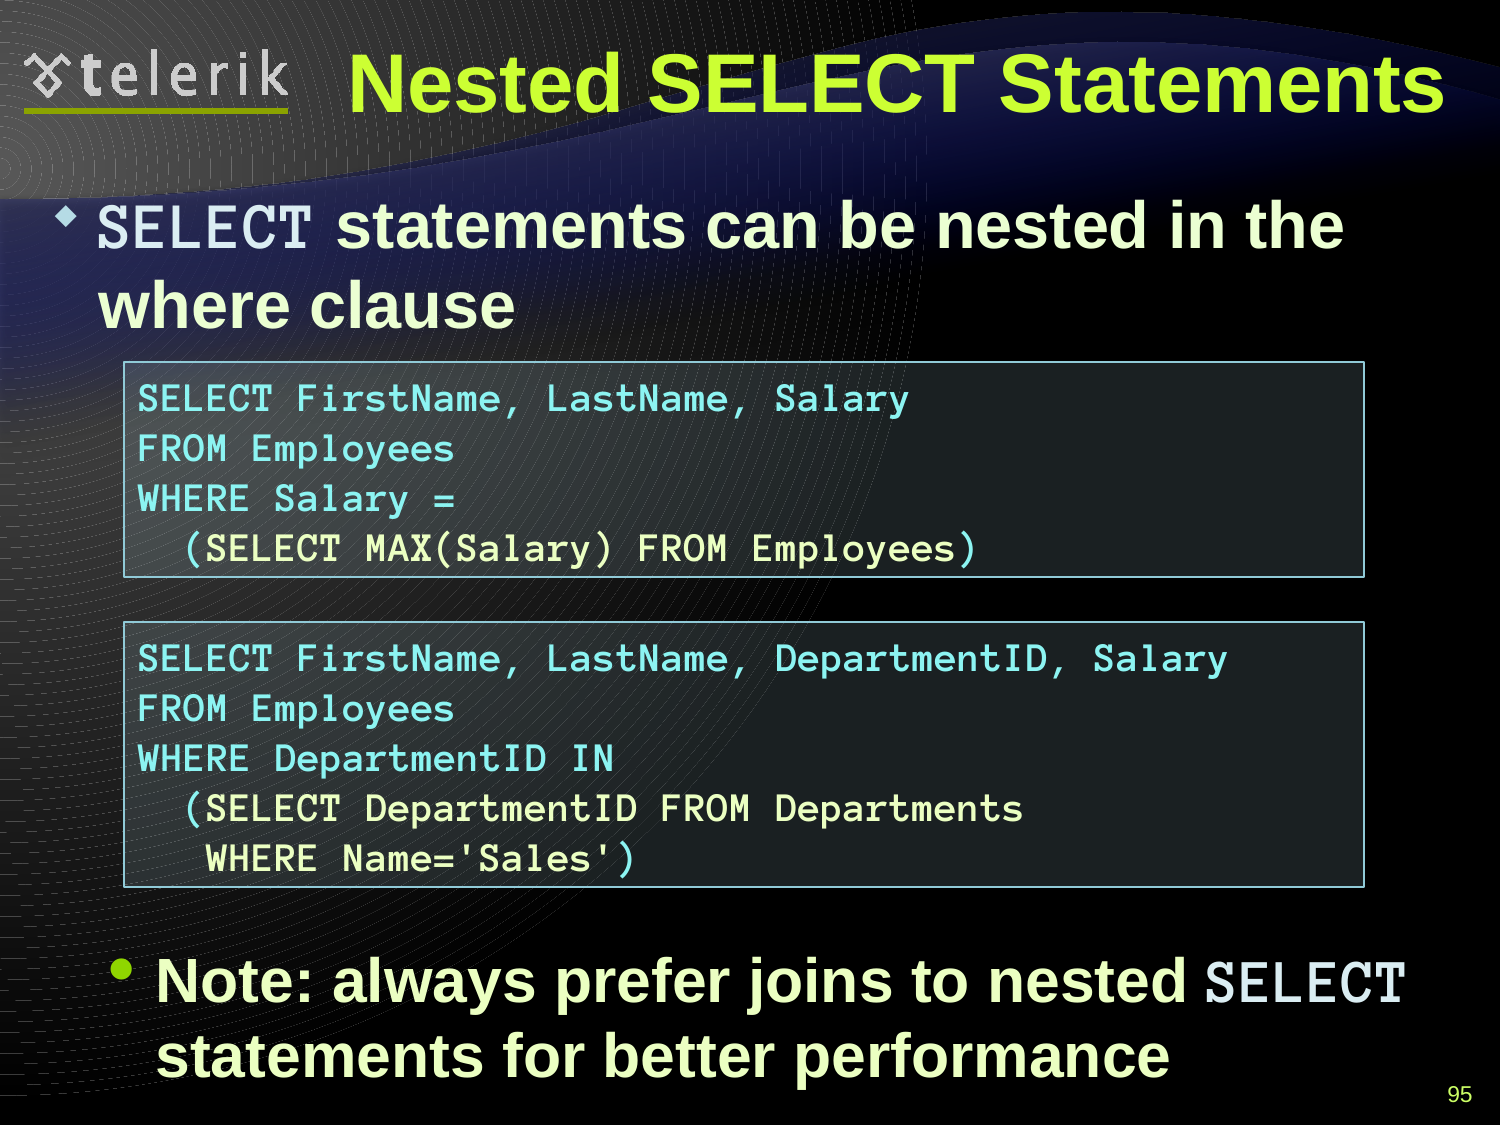

# Nested SELECT Statements
SELECT statements can be nested in the where clause

Note: always prefer joins to nested SELECT statements for better performance
SELECT FirstName, LastName, Salary
FROM Employees
WHERE Salary =
  (SELECT MAX(Salary) FROM Employees)
SELECT FirstName, LastName, DepartmentID, Salary
FROM Employees
WHERE DepartmentID IN
  (SELECT DepartmentID FROM Departments
   WHERE Name='Sales')
95